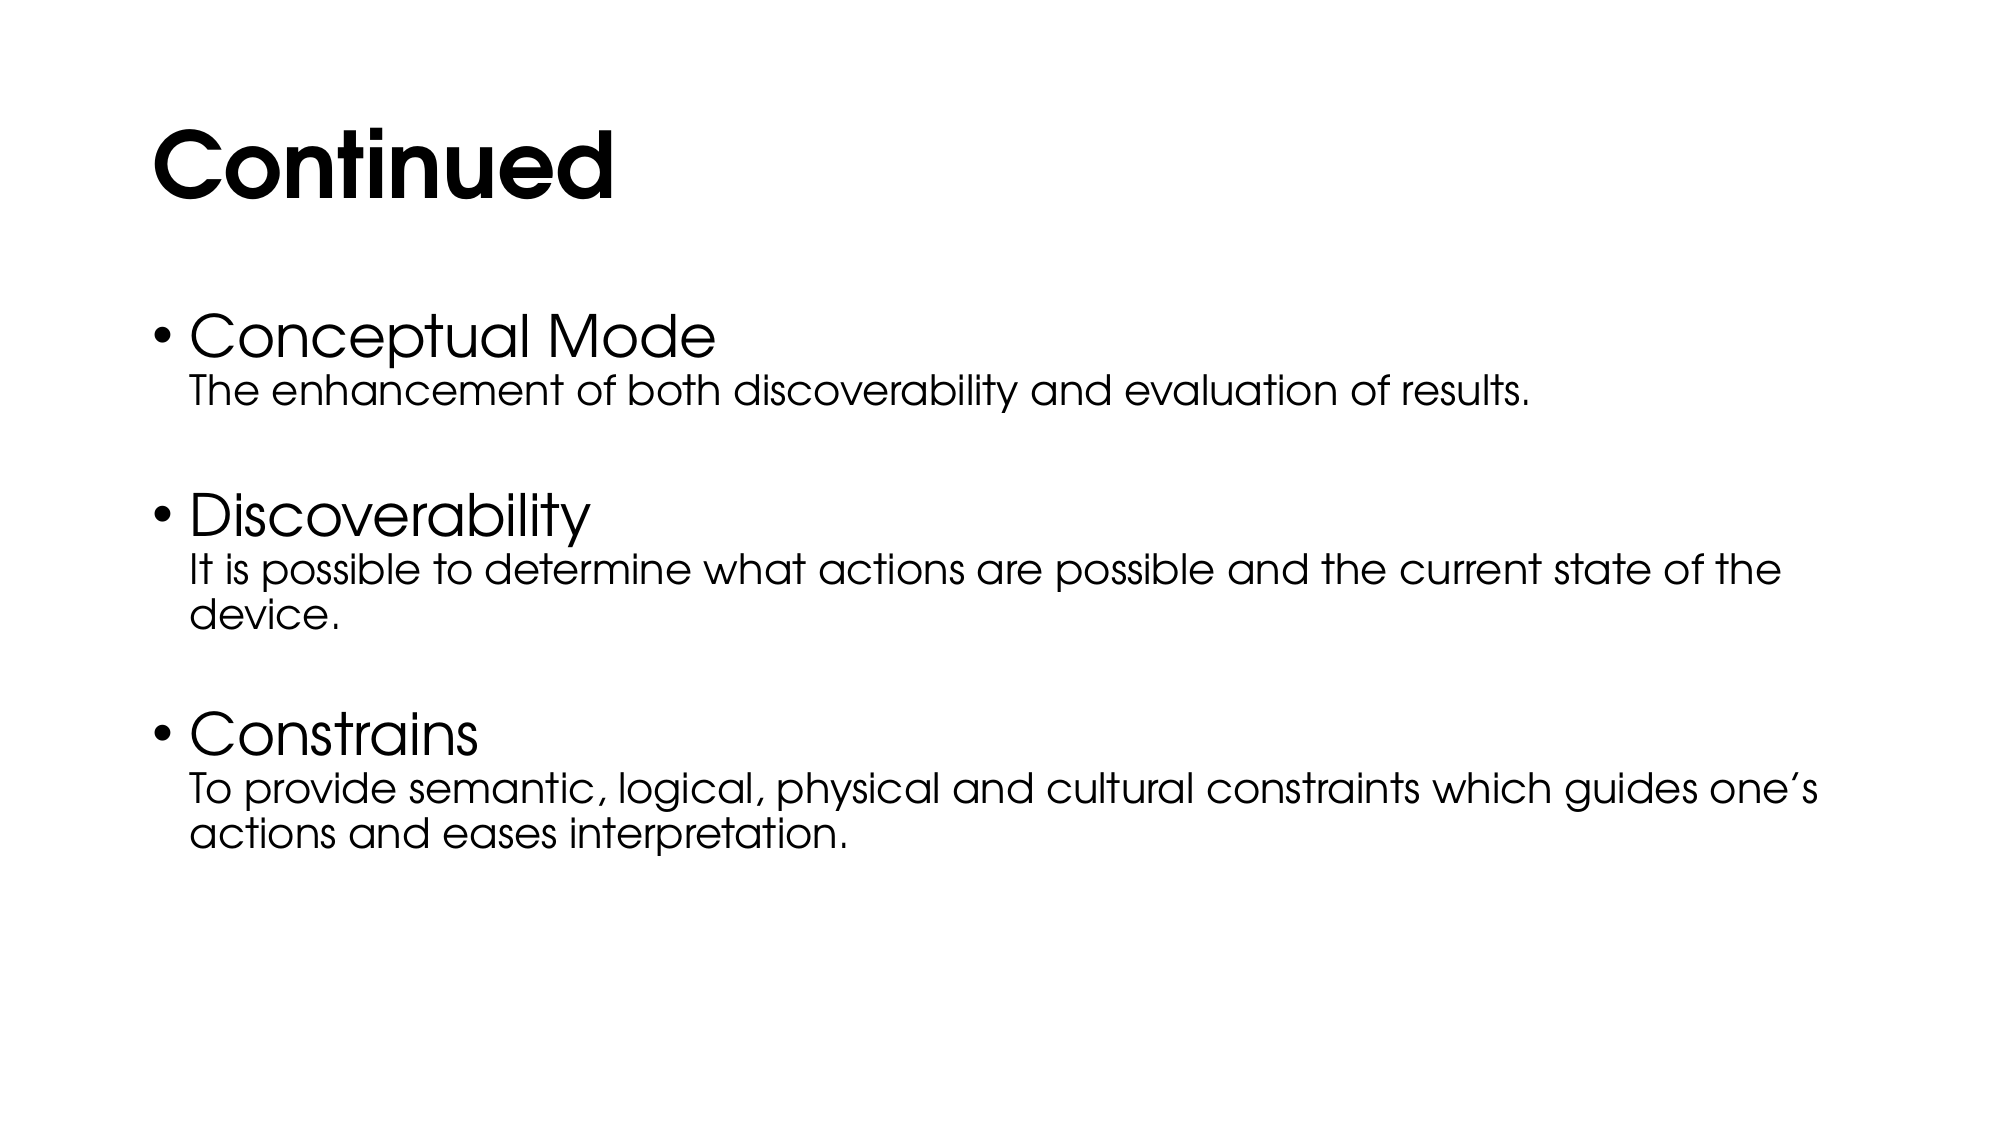

# Continued
Conceptual Mode
The enhancement of both discoverability and evaluation of results.
Discoverability
It is possible to determine what actions are possible and the current state of the device.
Constrains
To provide semantic, logical, physical and cultural constraints which guides one’s actions and eases interpretation.